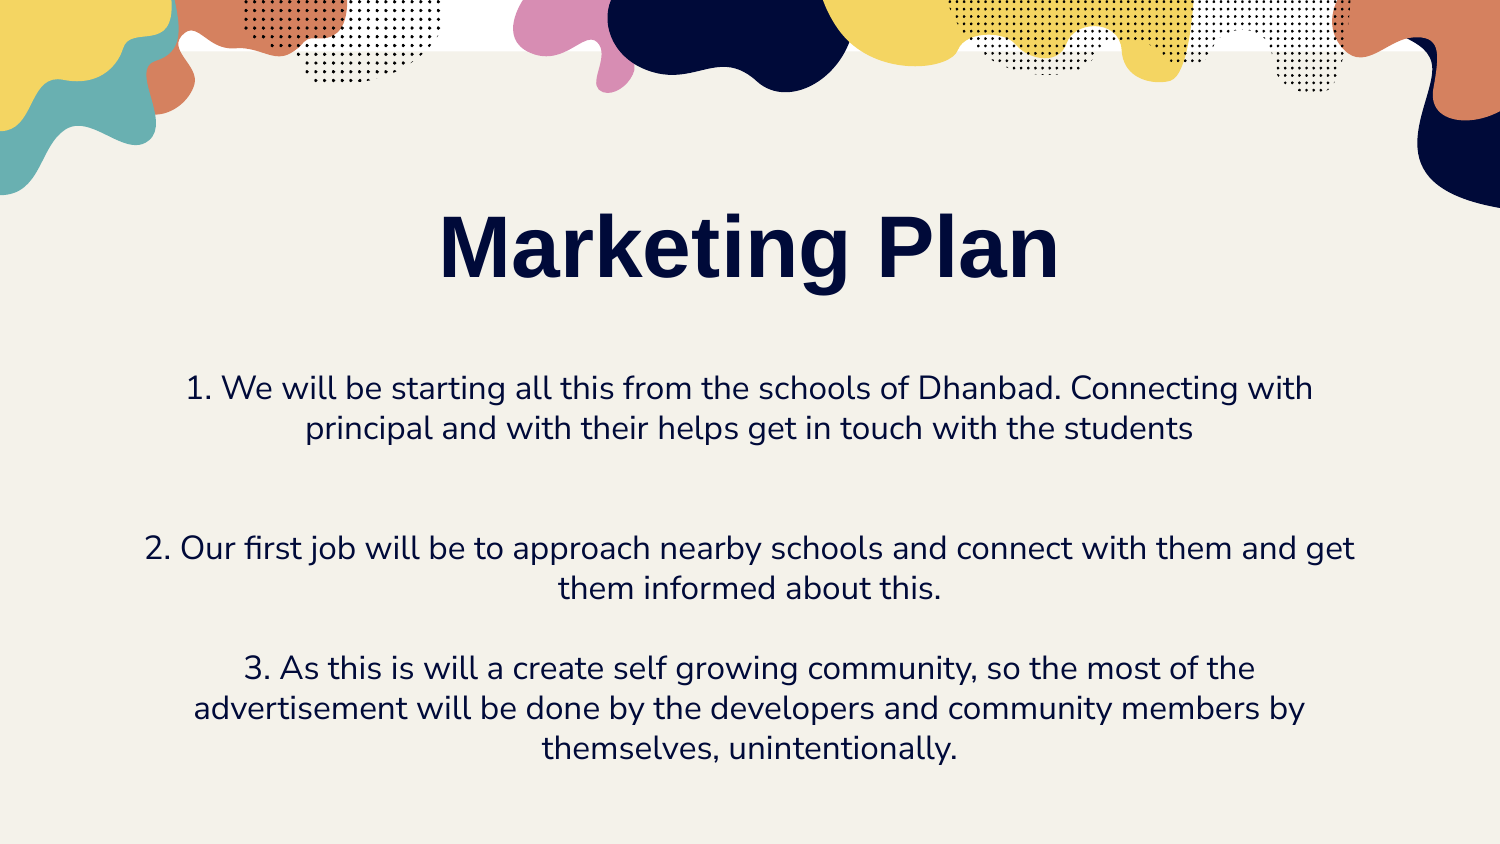

# Marketing Plan

1. We will be starting all this from the schools of Dhanbad. Connecting with principal and with their helps get in touch with the students

2. Our first job will be to approach nearby schools and connect with them and get them informed about this.

3. As this is will a create self growing community, so the most of the advertisement will be done by the developers and community members by themselves, unintentionally.